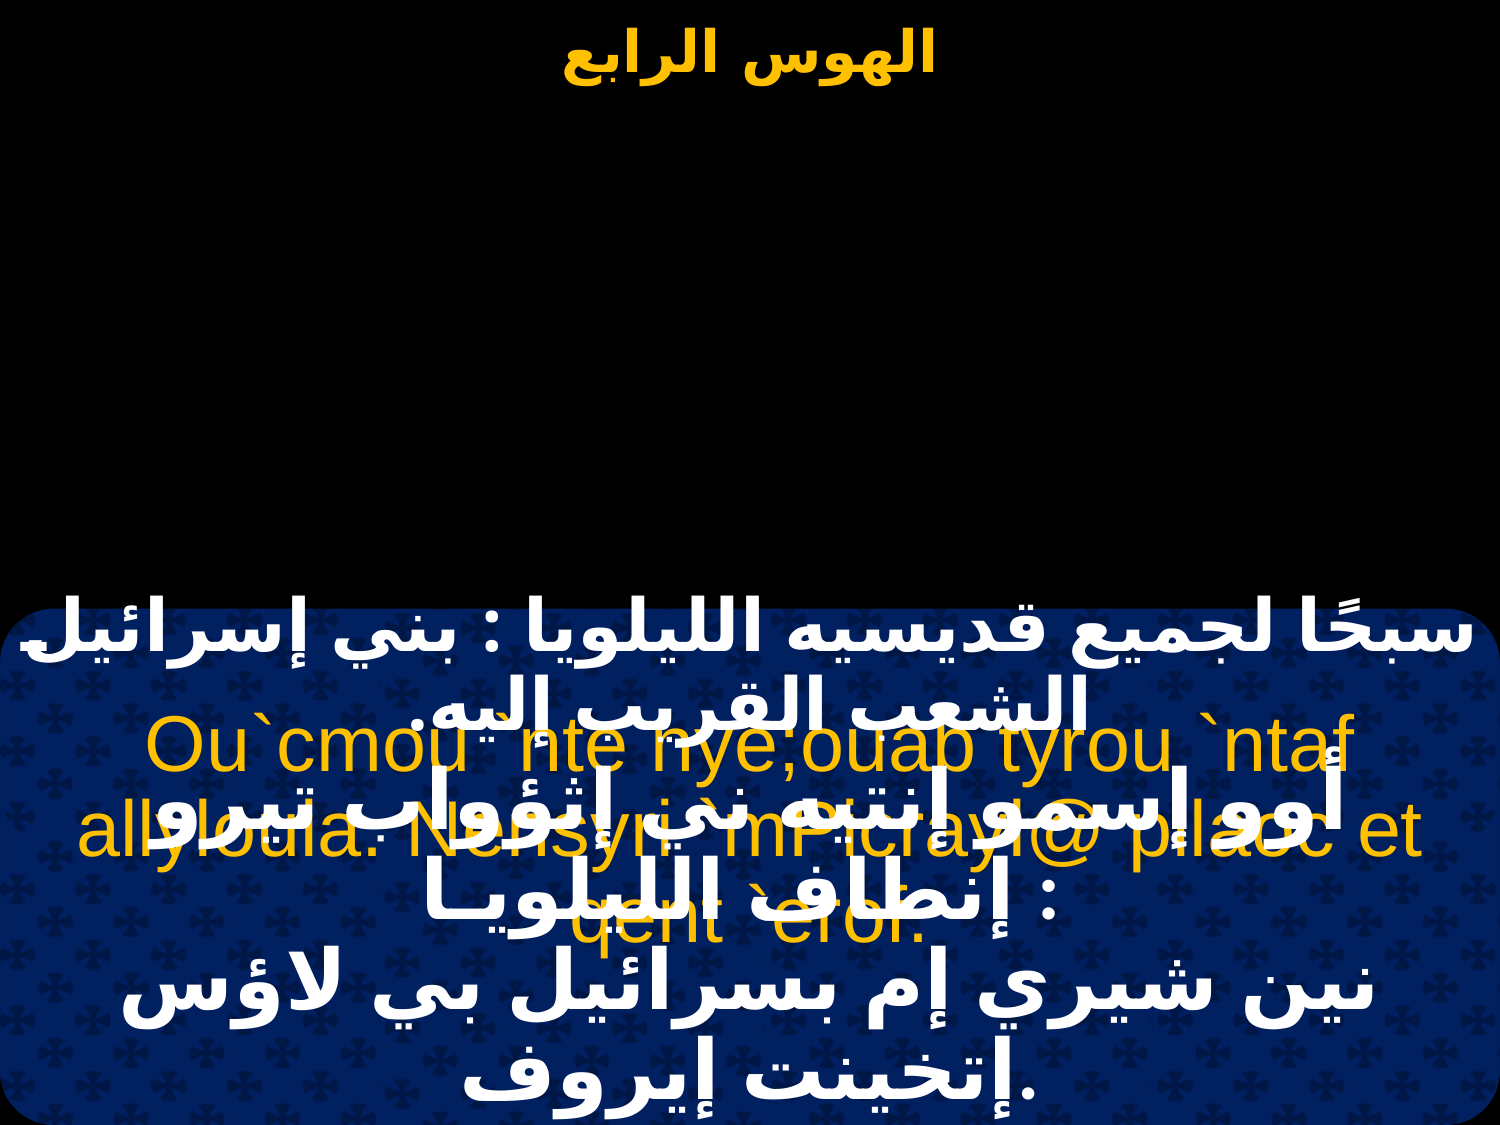

سبحًا لجميع قديسيه الليلويا : بني إسرائيل الشعب القريب إليه.
Ou`cmou `nte nye;ouab tyrou `ntaf allylouia. Nensyri `mPicrayl@ pilaoc et qent `erof.
أوو إسمو إنتيه ني إثؤواب تيرو إنطاف الليلويـا :
نين شيري إم بسرائيل بي لاؤس إتخينت إيروف.